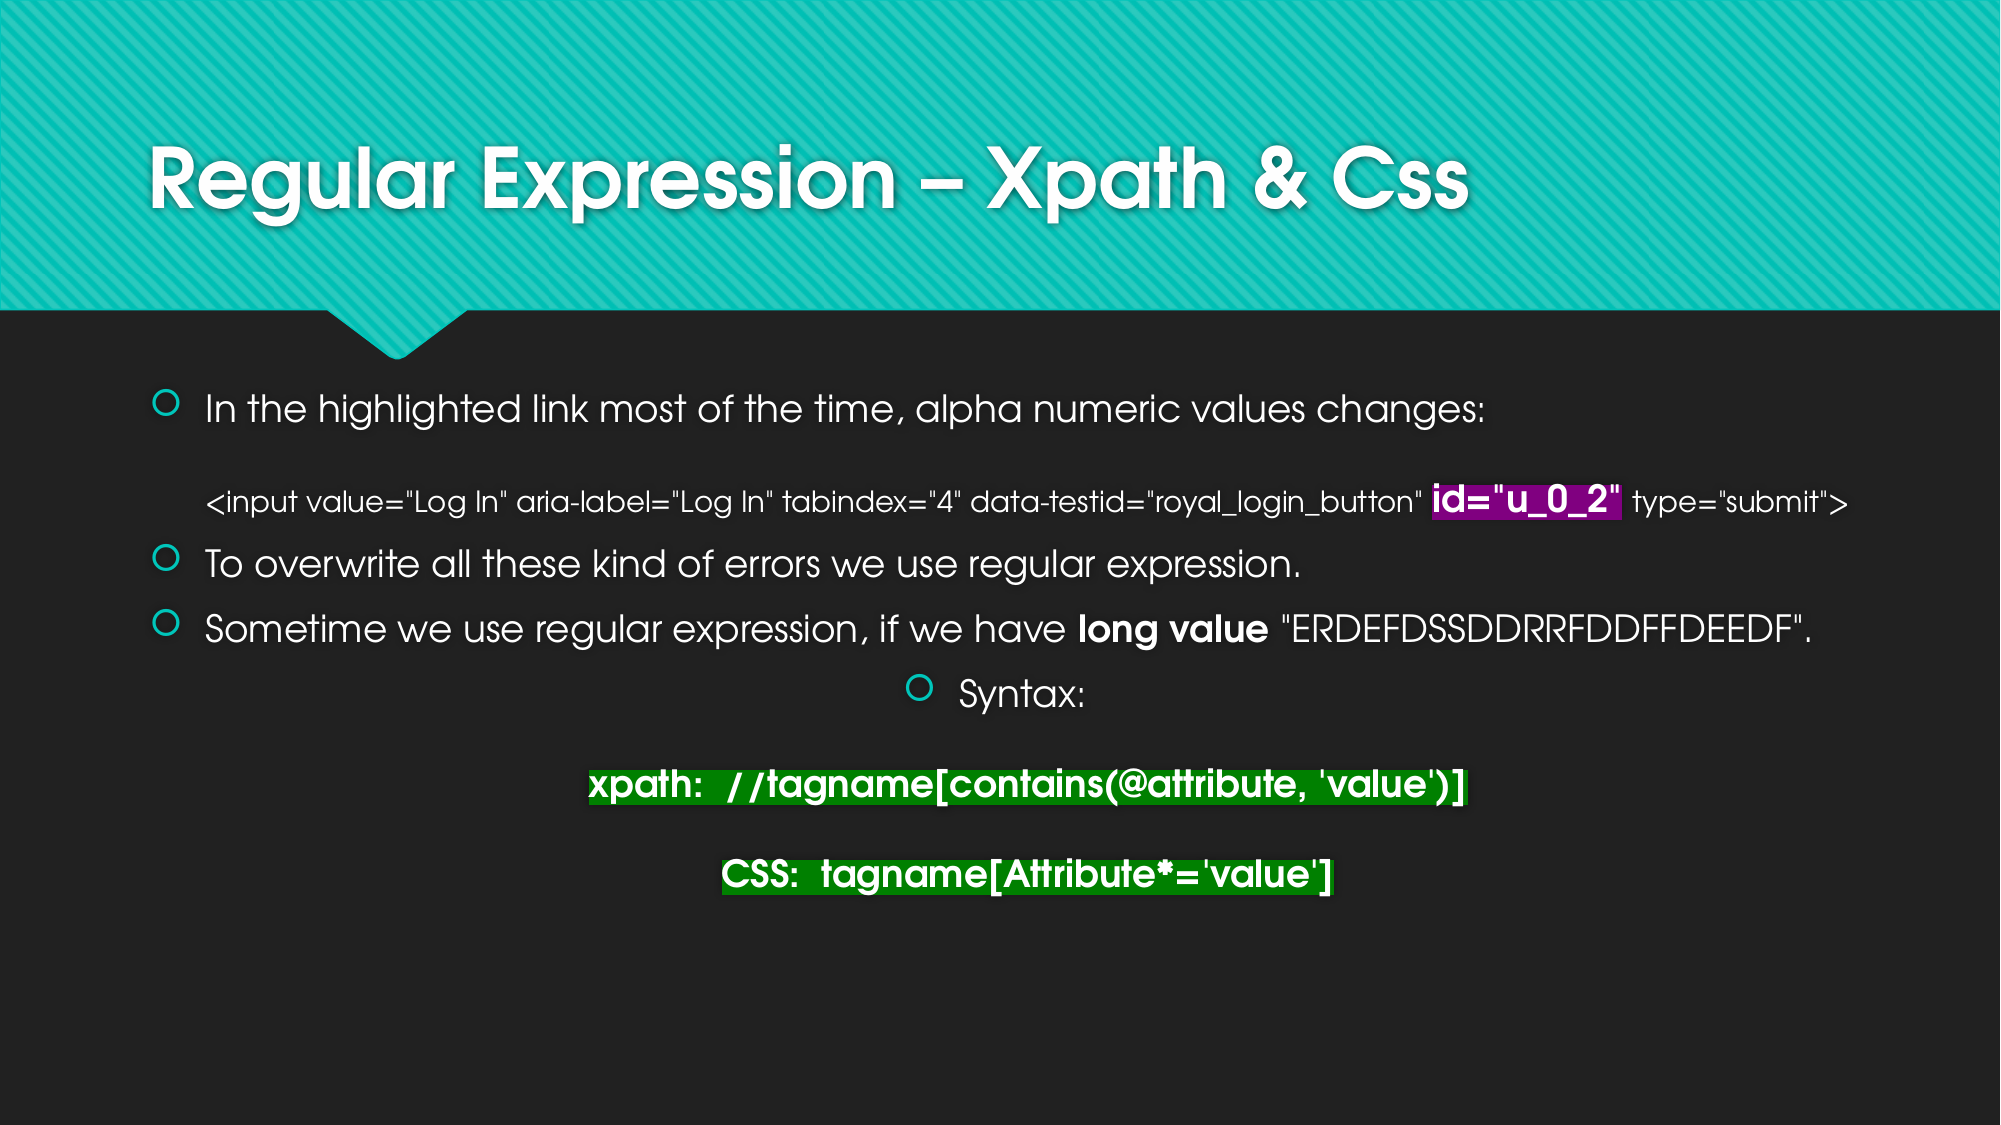

# Regular Expression – Xpath & Css
In the highlighted link most of the time, alpha numeric values changes:
<input value="Log In" aria-label="Log In" tabindex="4" data-testid="royal_login_button" id="u_0_2" type="submit">
To overwrite all these kind of errors we use regular expression.
Sometime we use regular expression, if we have long value "ERDEFDSSDDRRFDDFFDEEDF".
Syntax: 
xpath:  //tagname[contains(@attribute, 'value')]
CSS:  tagname[Attribute*='value']